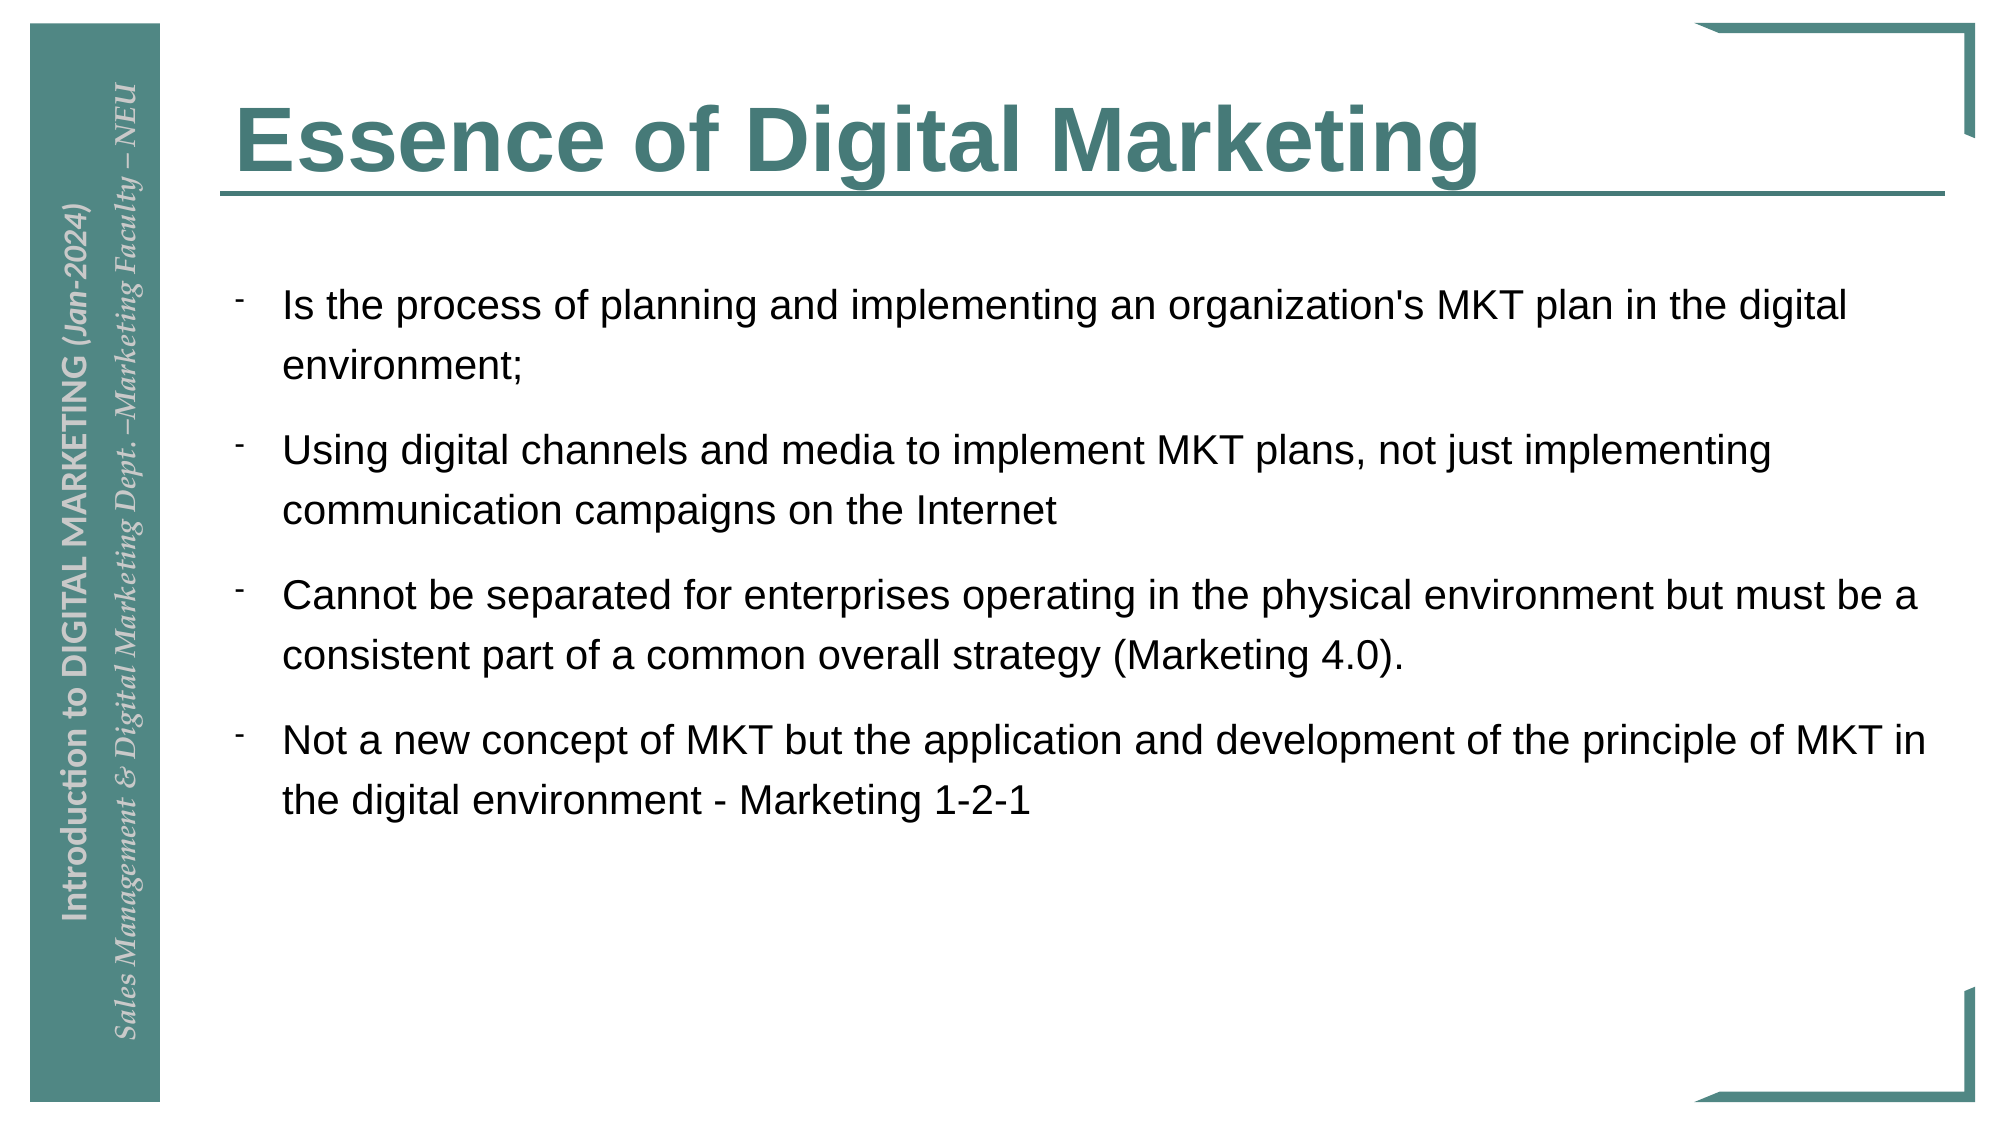

# Essence of Digital Marketing
Is the process of planning and implementing an organization's MKT plan in the digital environment;
Using digital channels and media to implement MKT plans, not just implementing communication campaigns on the Internet
Cannot be separated for enterprises operating in the physical environment but must be a consistent part of a common overall strategy (Marketing 4.0).
Not a new concept of MKT but the application and development of the principle of MKT in the digital environment - Marketing 1-2-1